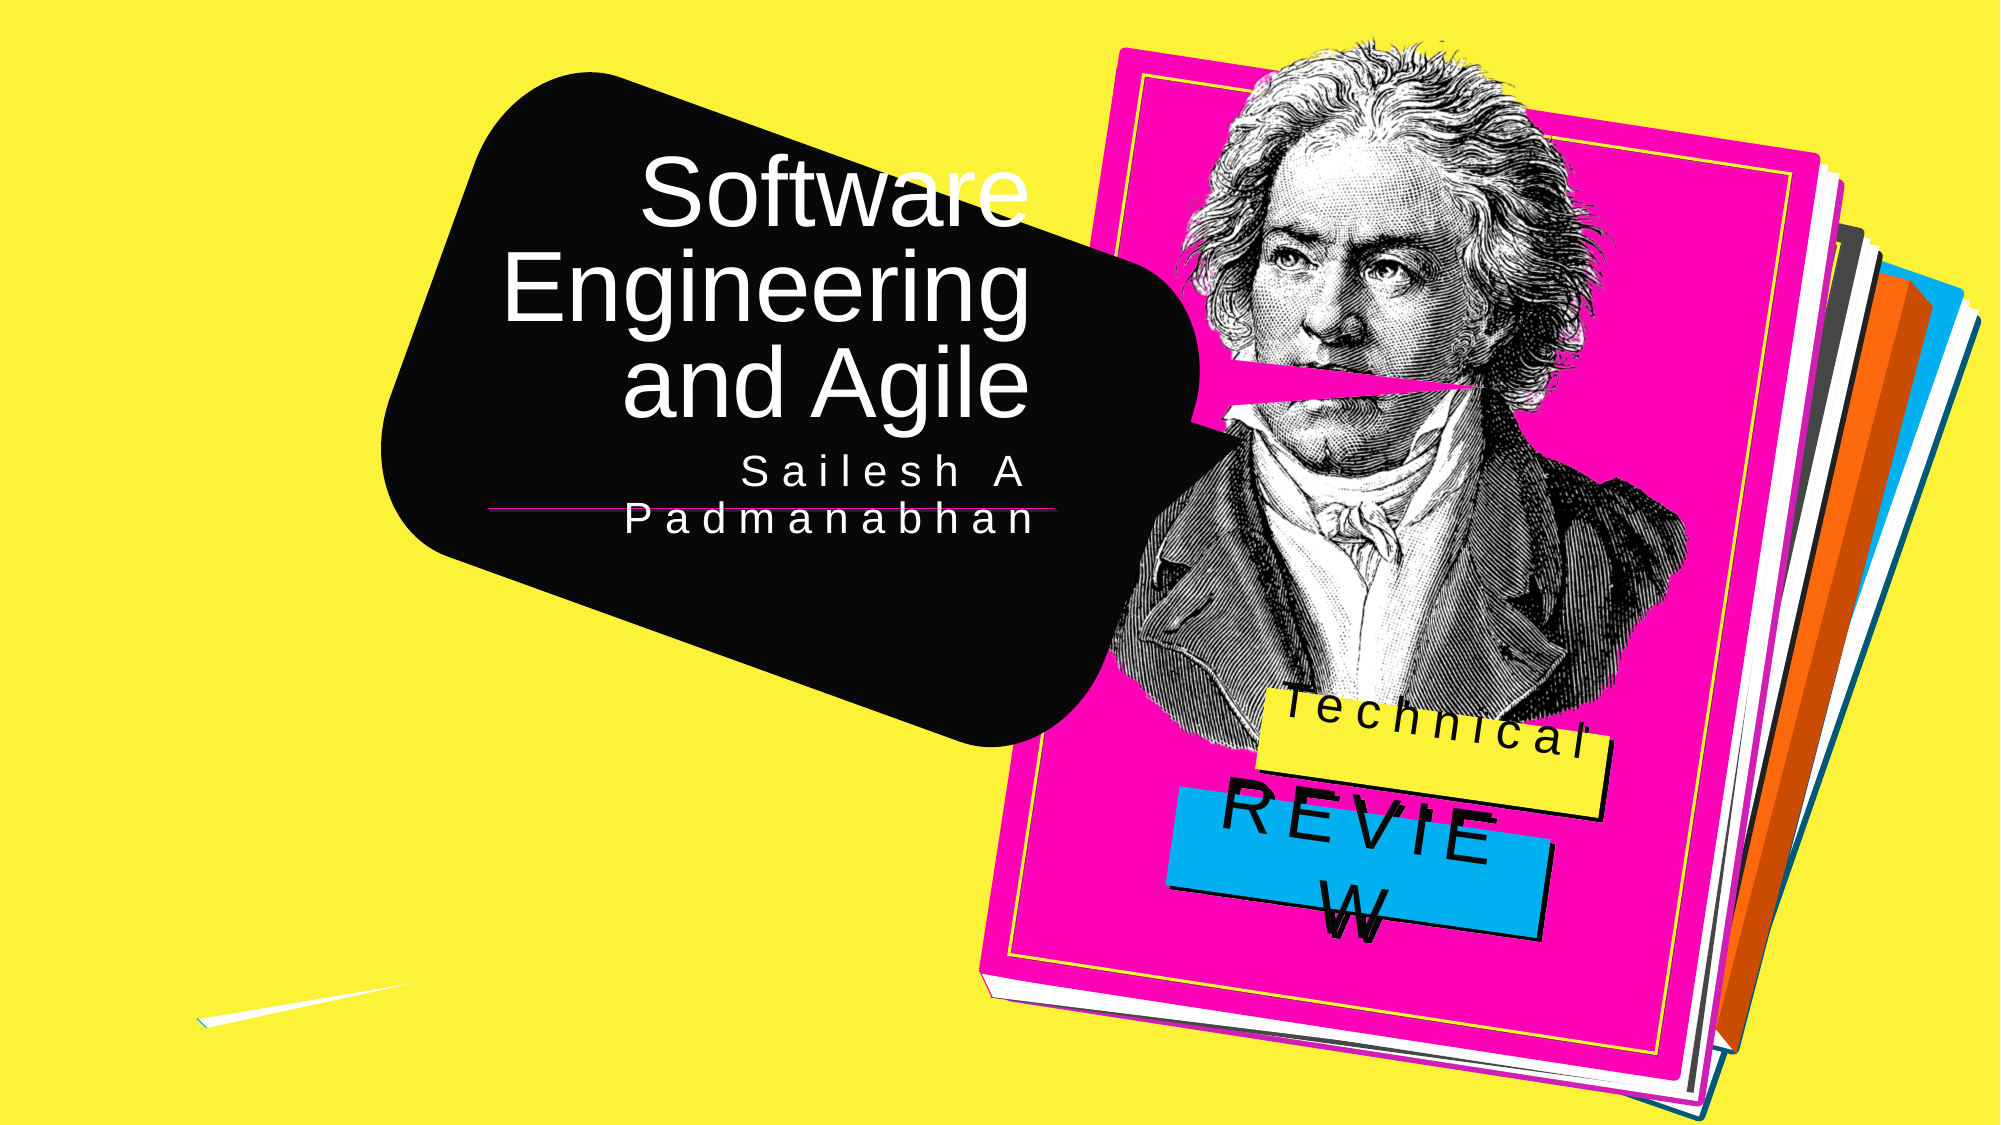

# Software Engineering and Agile
Sailesh A Padmanabhan